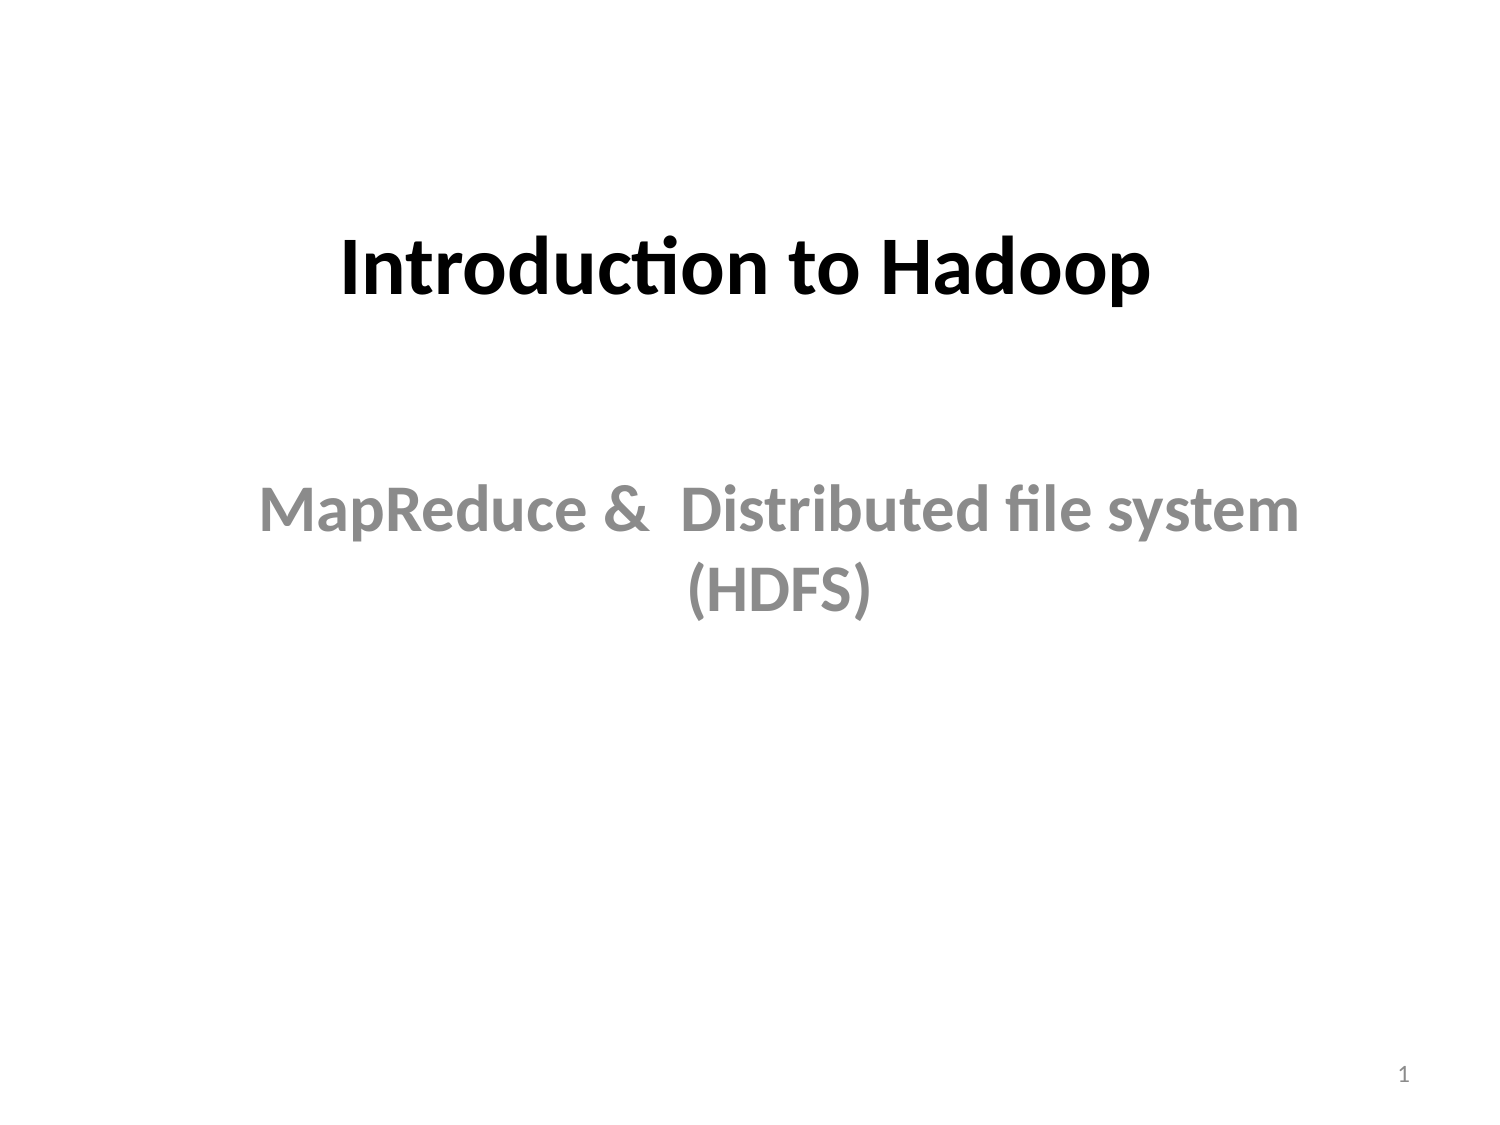

# Introduction to Hadoop
MapReduce &  Distributed file system (HDFS)
1